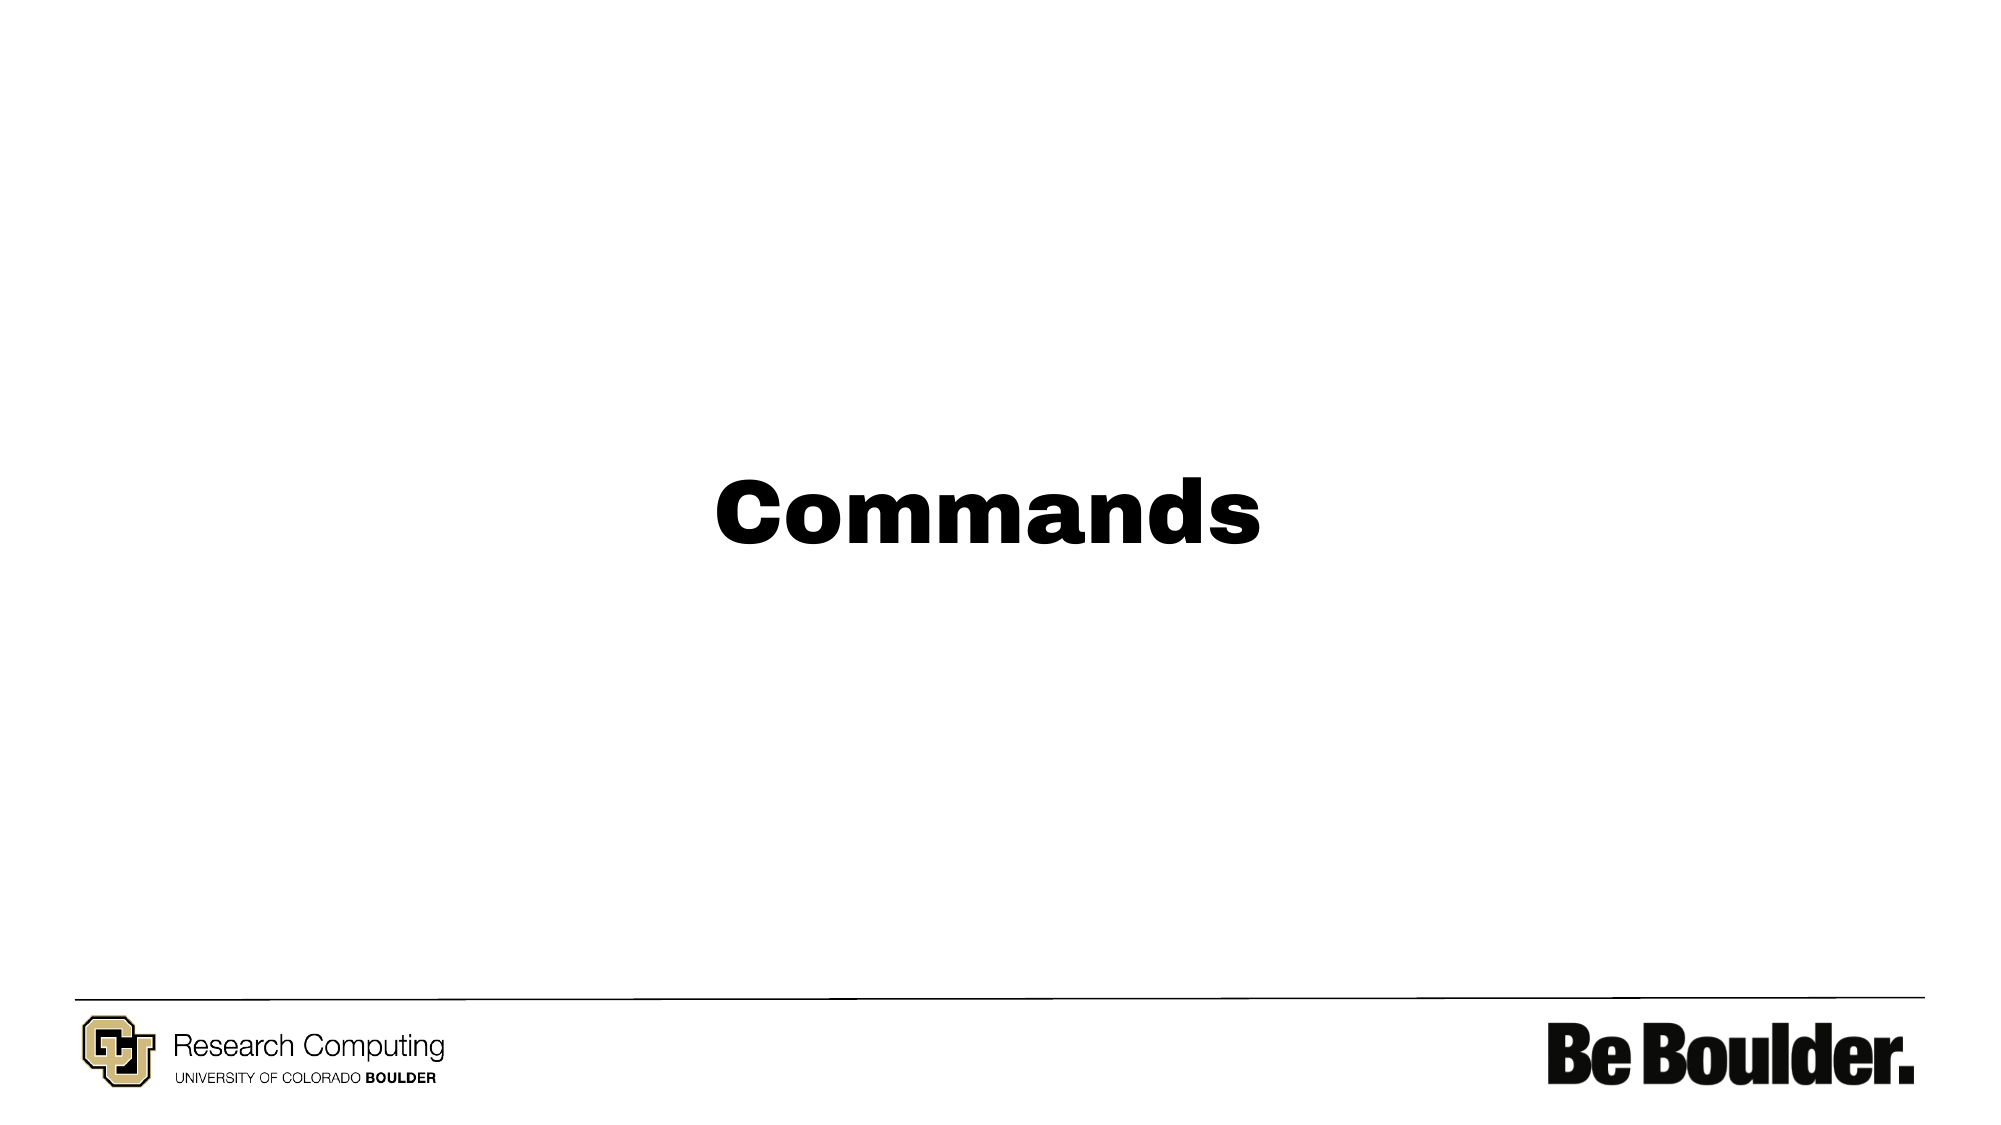

# Commands

Research Computing @ CU Boulder